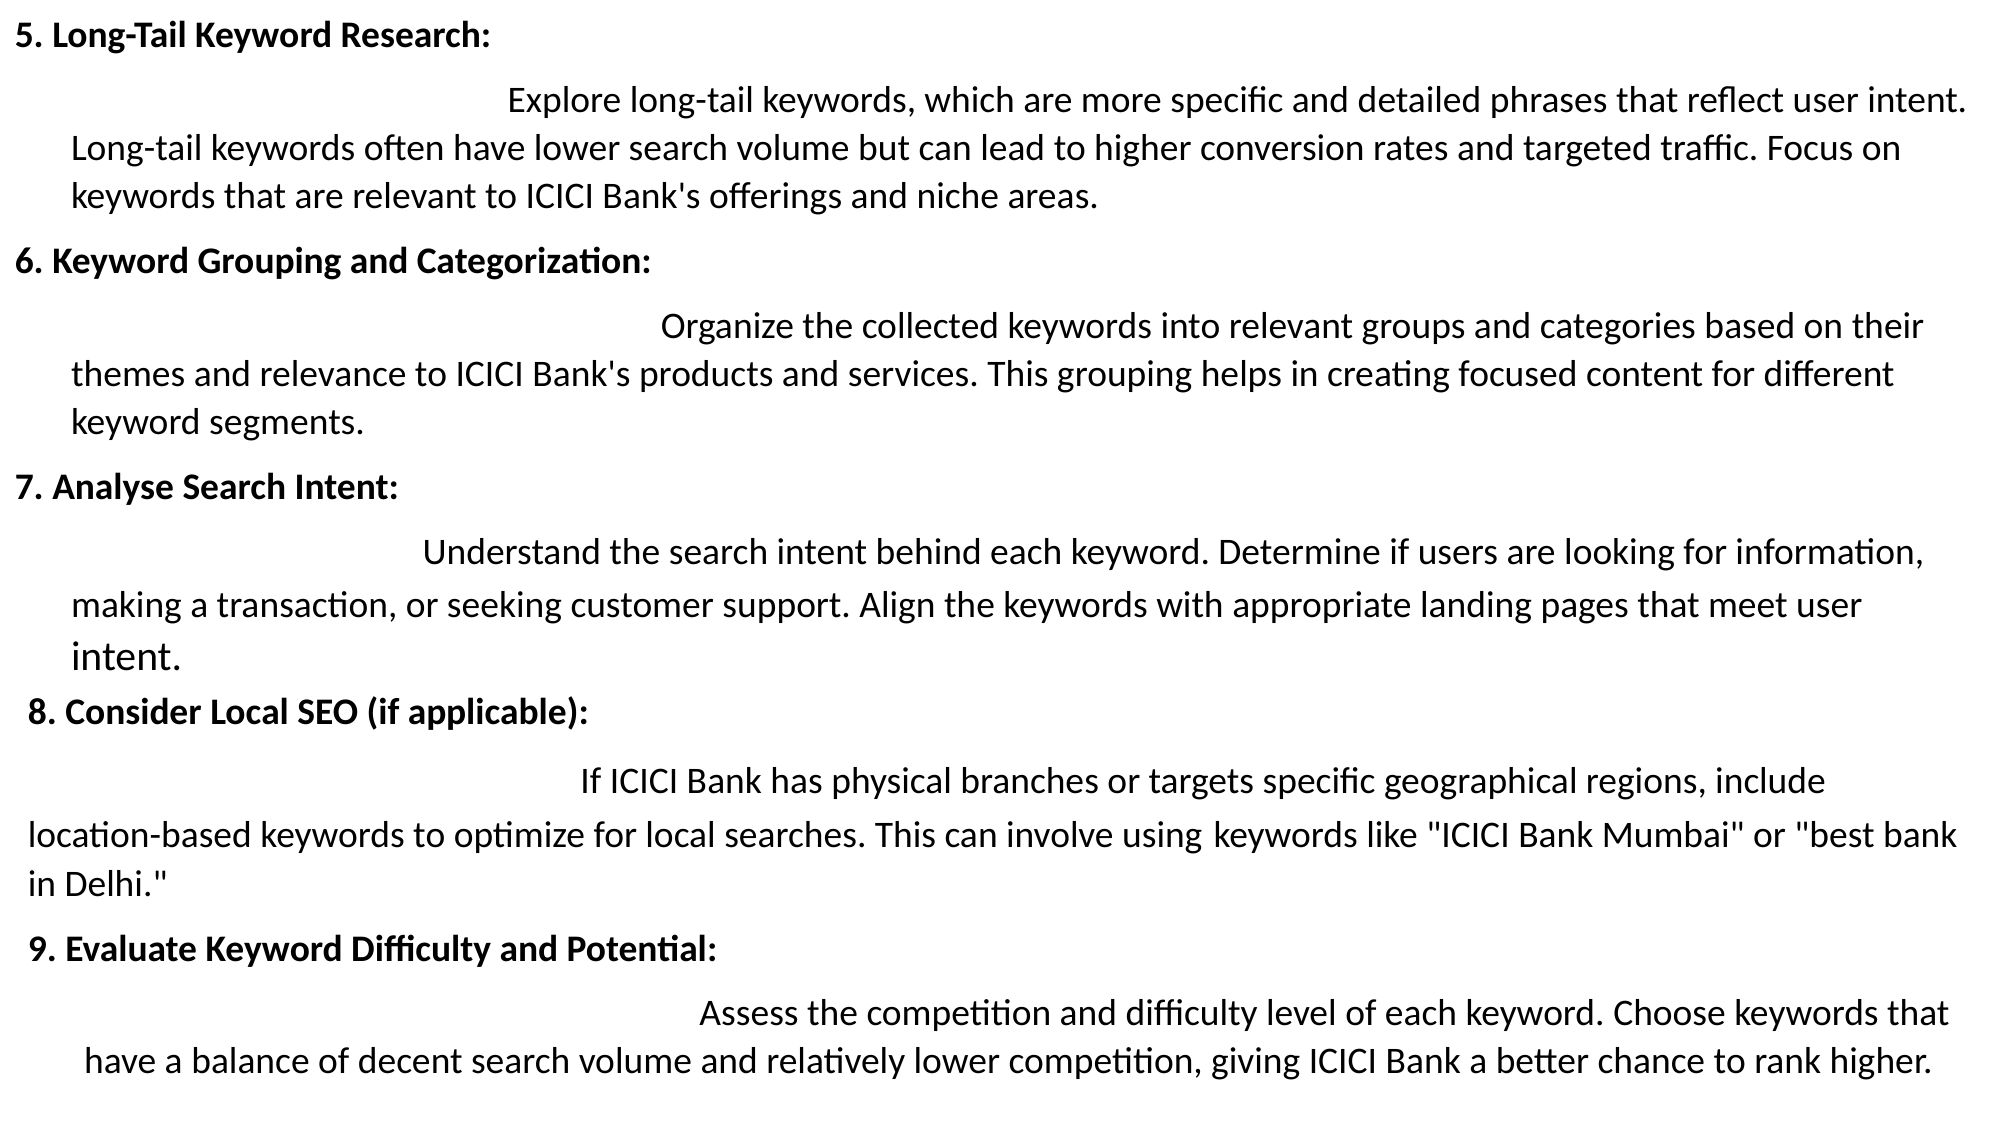

5. Long-Tail Keyword Research:
                                                          Explore long-tail keywords, which are more specific and detailed phrases that reflect user intent. Long-tail keywords often have lower search volume but can lead to higher conversion rates and targeted traffic. Focus on keywords that are relevant to ICICI Bank's offerings and niche areas.
6. Keyword Grouping and Categorization:
                                                                            Organize the collected keywords into relevant groups and categories based on their themes and relevance to ICICI Bank's products and services. This grouping helps in creating focused content for different keyword segments.
7. Analyse Search Intent:
                                                Understand the search intent behind each keyword. Determine if users are looking for information, making a transaction, or seeking customer support. Align the keywords with appropriate landing pages that meet user intent.
8. Consider Local SEO (if applicable):
                                                                 If ICICI Bank has physical branches or targets specific geographical regions, include location-based keywords to optimize for local searches. This can involve using keywords like "ICICI Bank Mumbai" or "best bank in Delhi."
9. Evaluate Keyword Difficulty and Potential:
                                                                               Assess the competition and difficulty level of each keyword. Choose keywords that have a balance of decent search volume and relatively lower competition, giving ICICI Bank a better chance to rank higher.